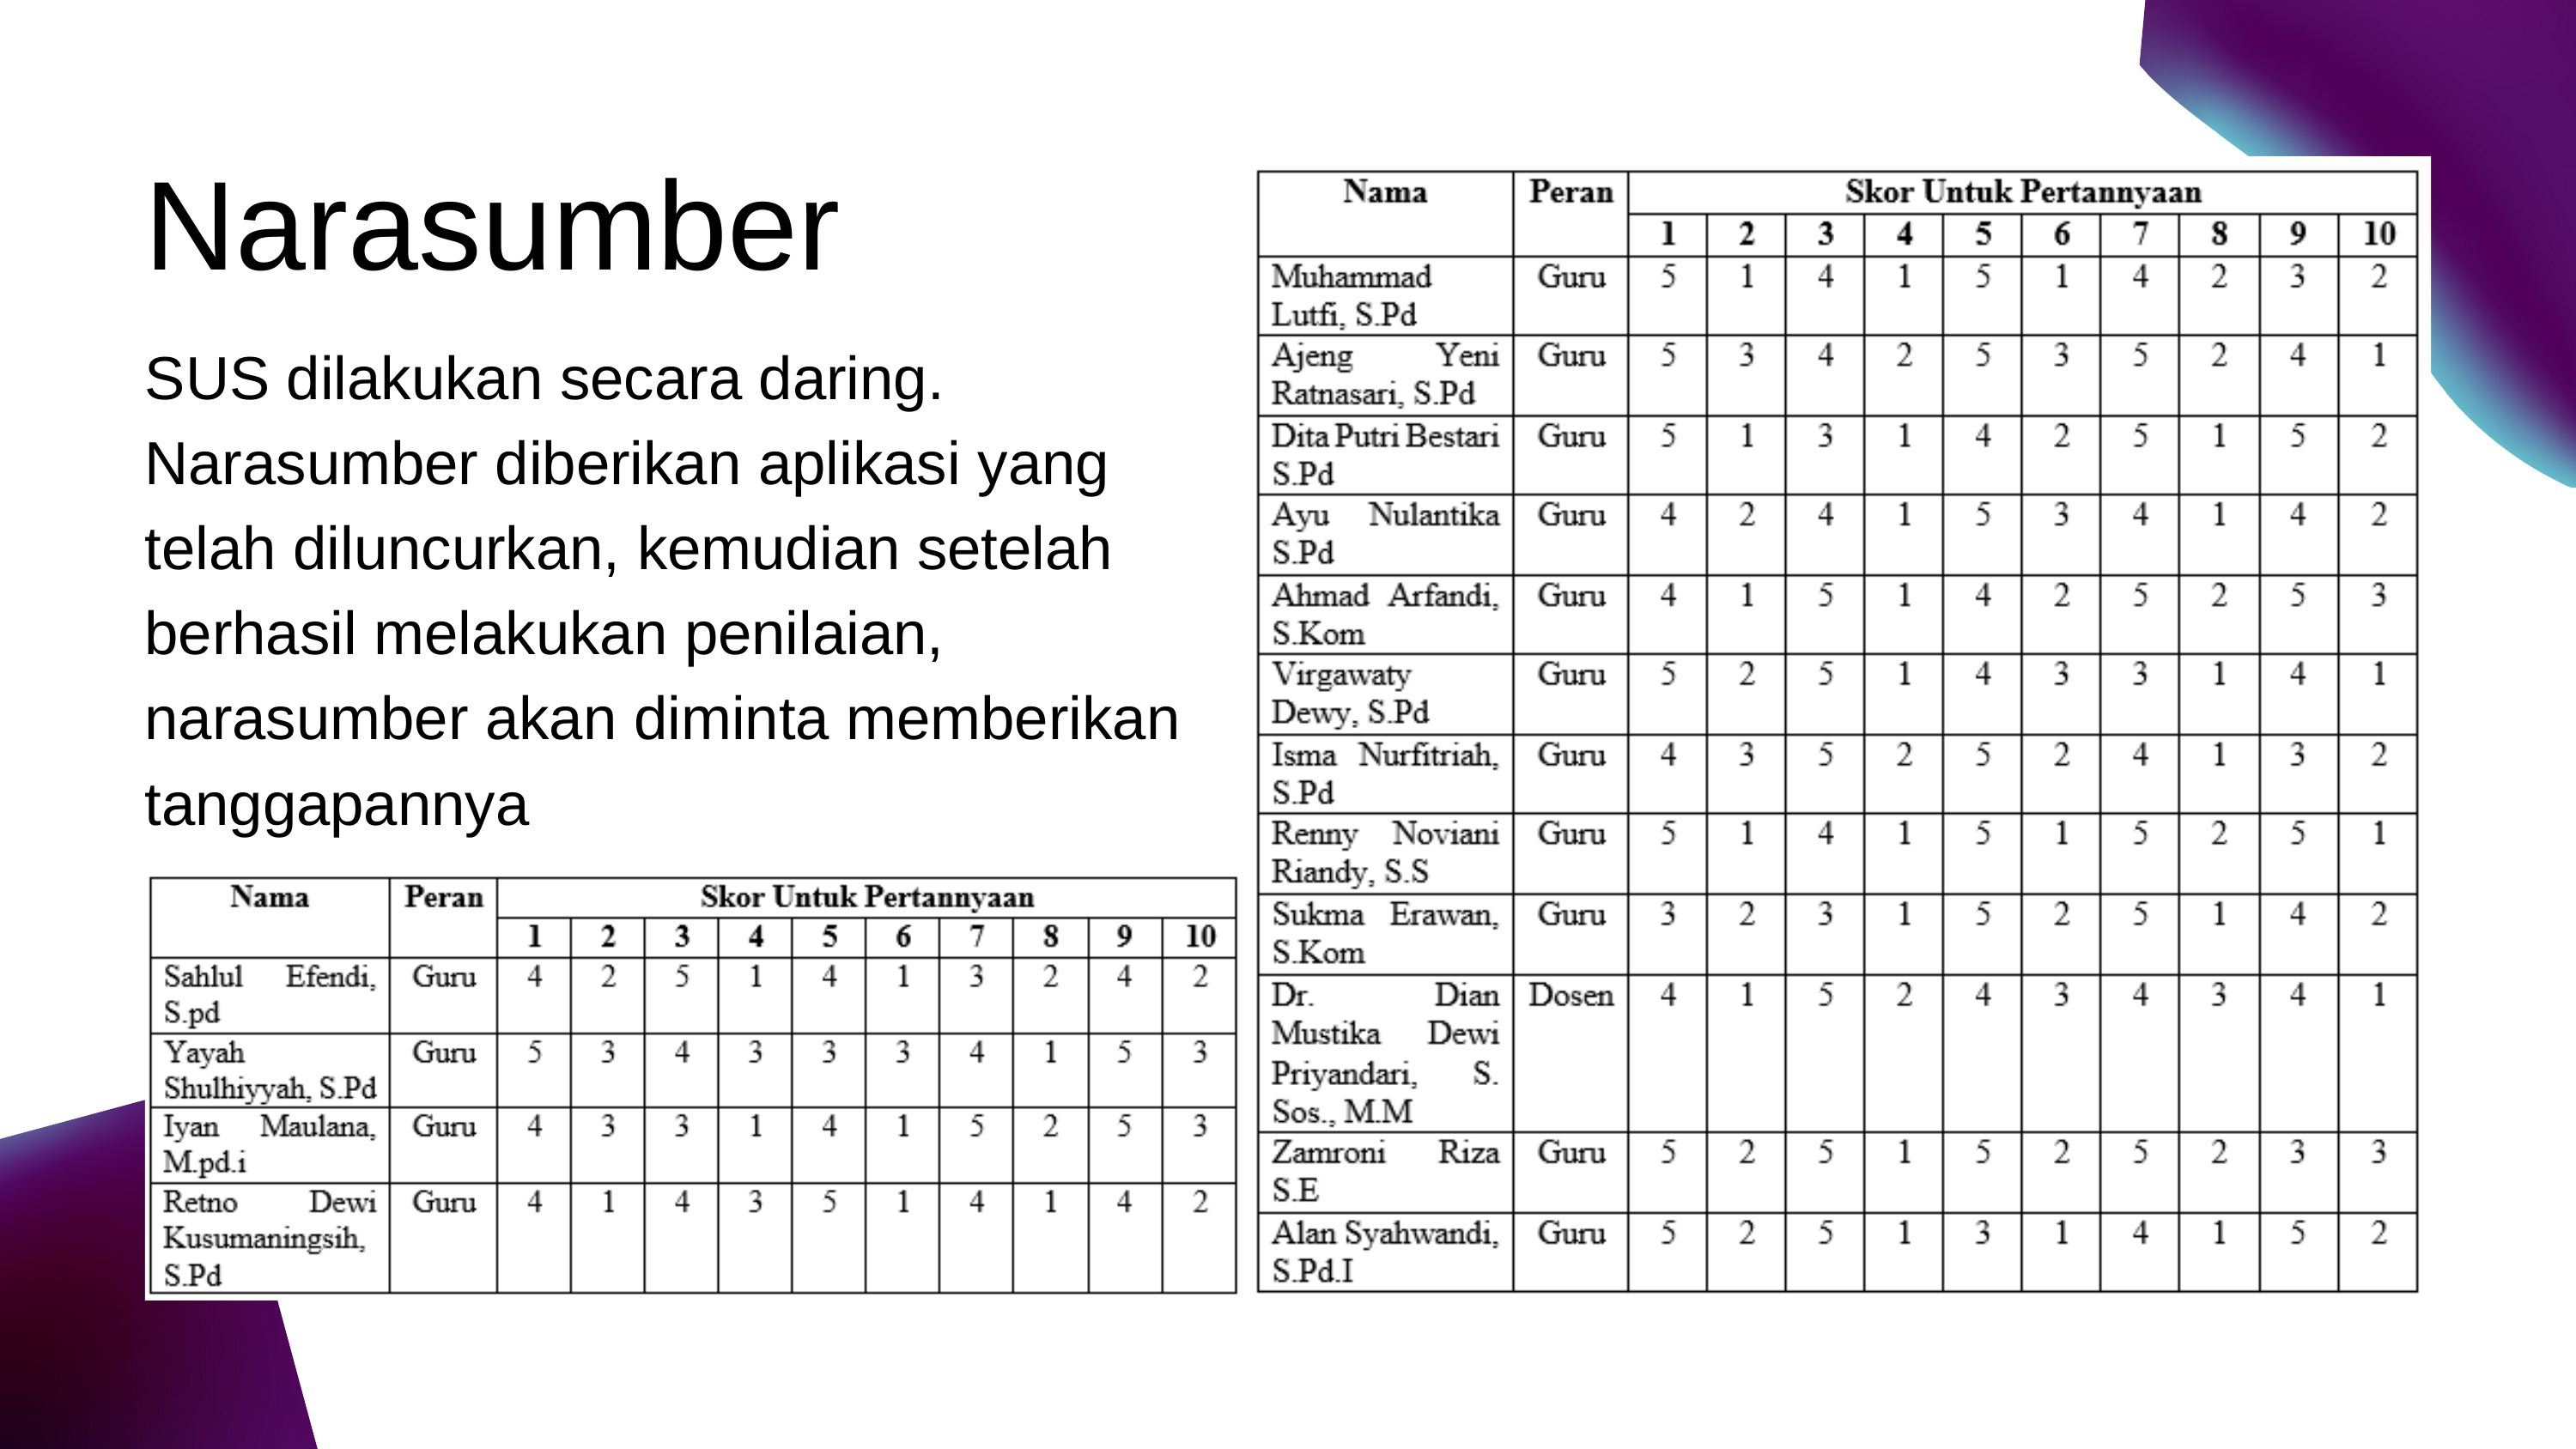

Narasumber

SUS dilakukan secara daring.
Narasumber diberikan aplikasi yang telah diluncurkan, kemudian setelah berhasil melakukan penilaian, narasumber akan diminta memberikan tanggapannya